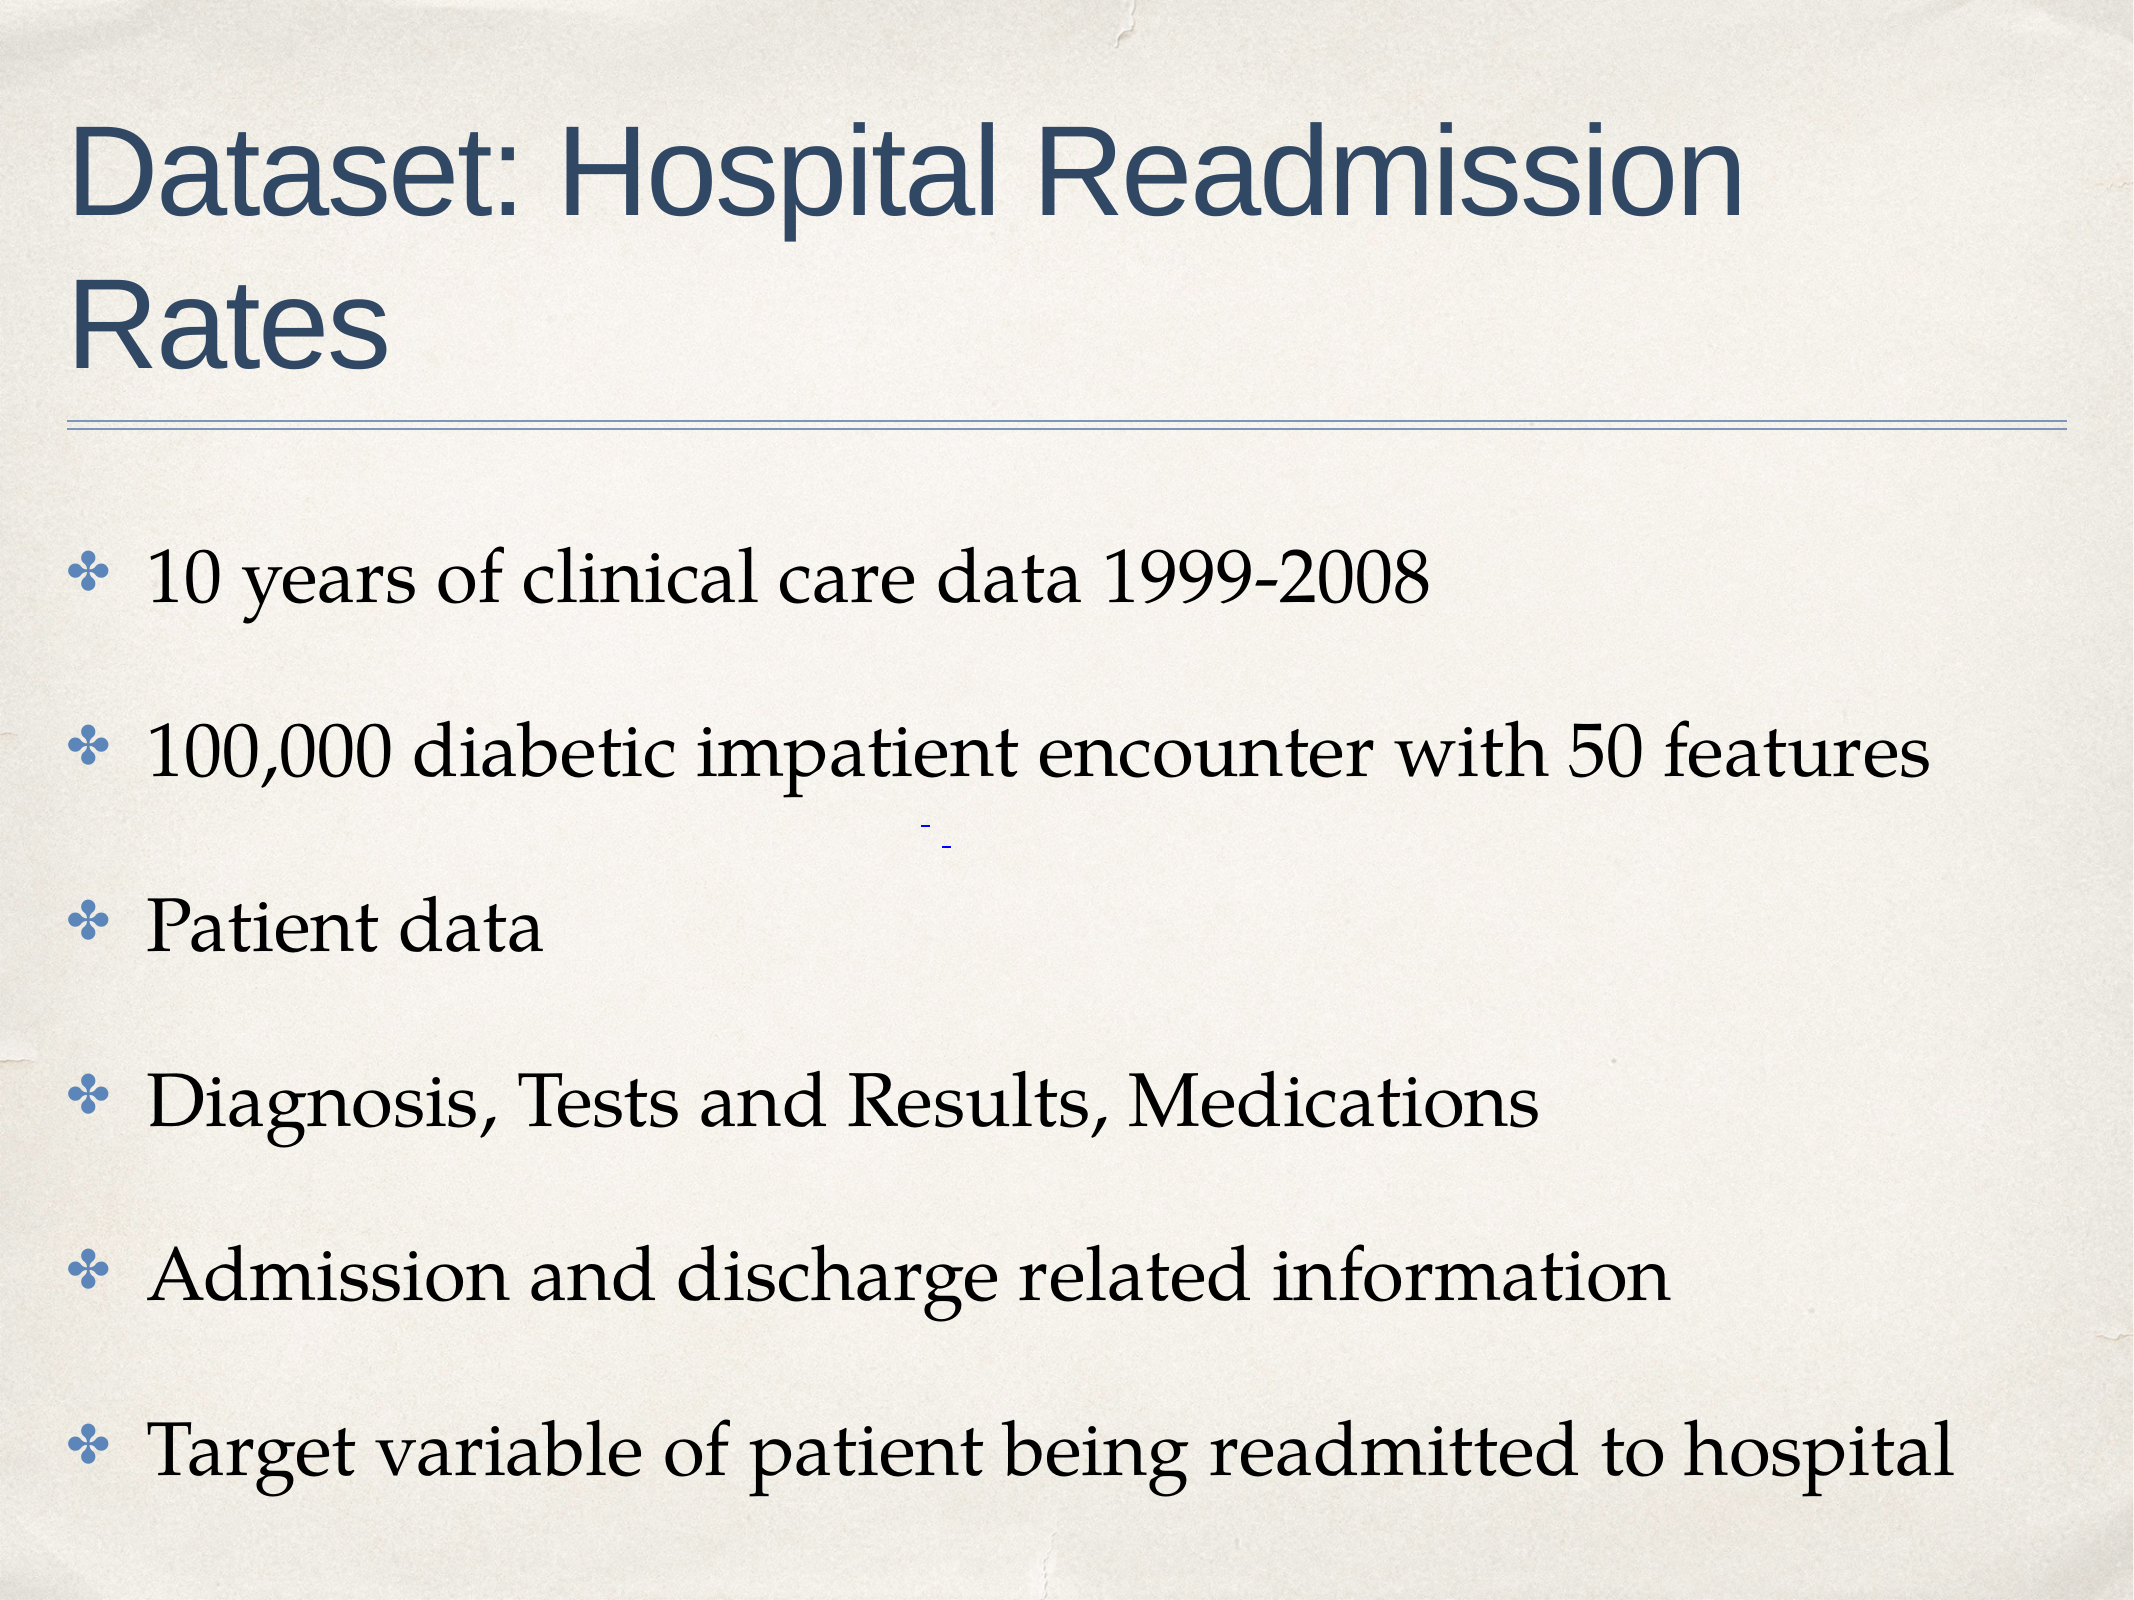

# Dataset: Hospital Readmission Rates
10 years of clinical care data 1999-2008
100,000 diabetic impatient encounter with 50 features
Patient data
Diagnosis, Tests and Results, Medications
Admission and discharge related information
Target variable of patient being readmitted to hospital